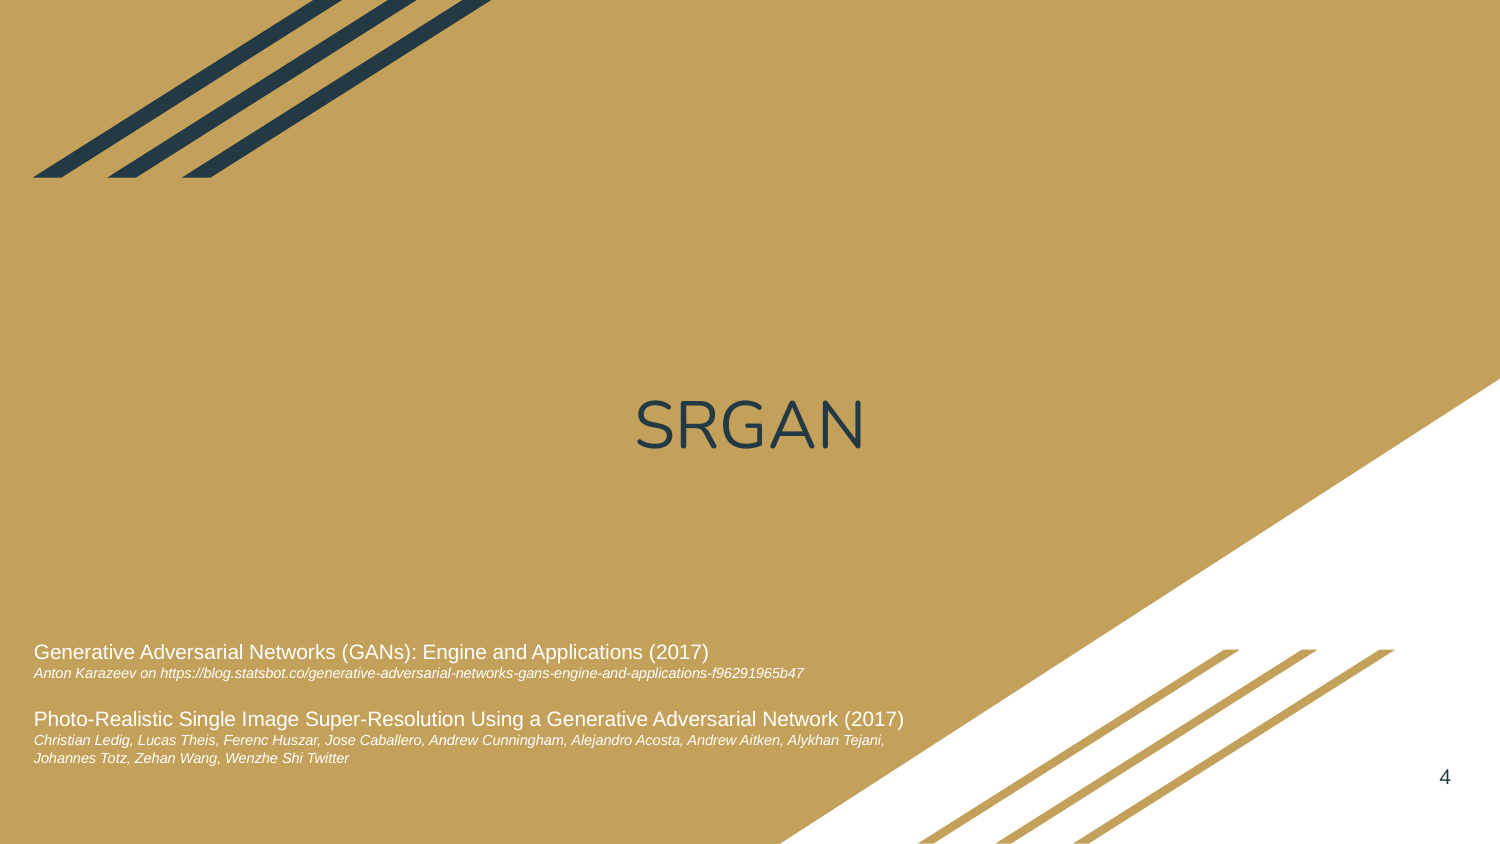

# SRGAN
Generative Adversarial Networks (GANs): Engine and Applications (2017)
Anton Karazeev on https://blog.statsbot.co/generative-adversarial-networks-gans-engine-and-applications-f96291965b47

Photo-Realistic Single Image Super-Resolution Using a Generative Adversarial Network (2017)
Christian Ledig, Lucas Theis, Ferenc Huszar, Jose Caballero, Andrew Cunningham, Alejandro Acosta, Andrew Aitken, Alykhan Tejani,
Johannes Totz, Zehan Wang, Wenzhe Shi Twitter

4